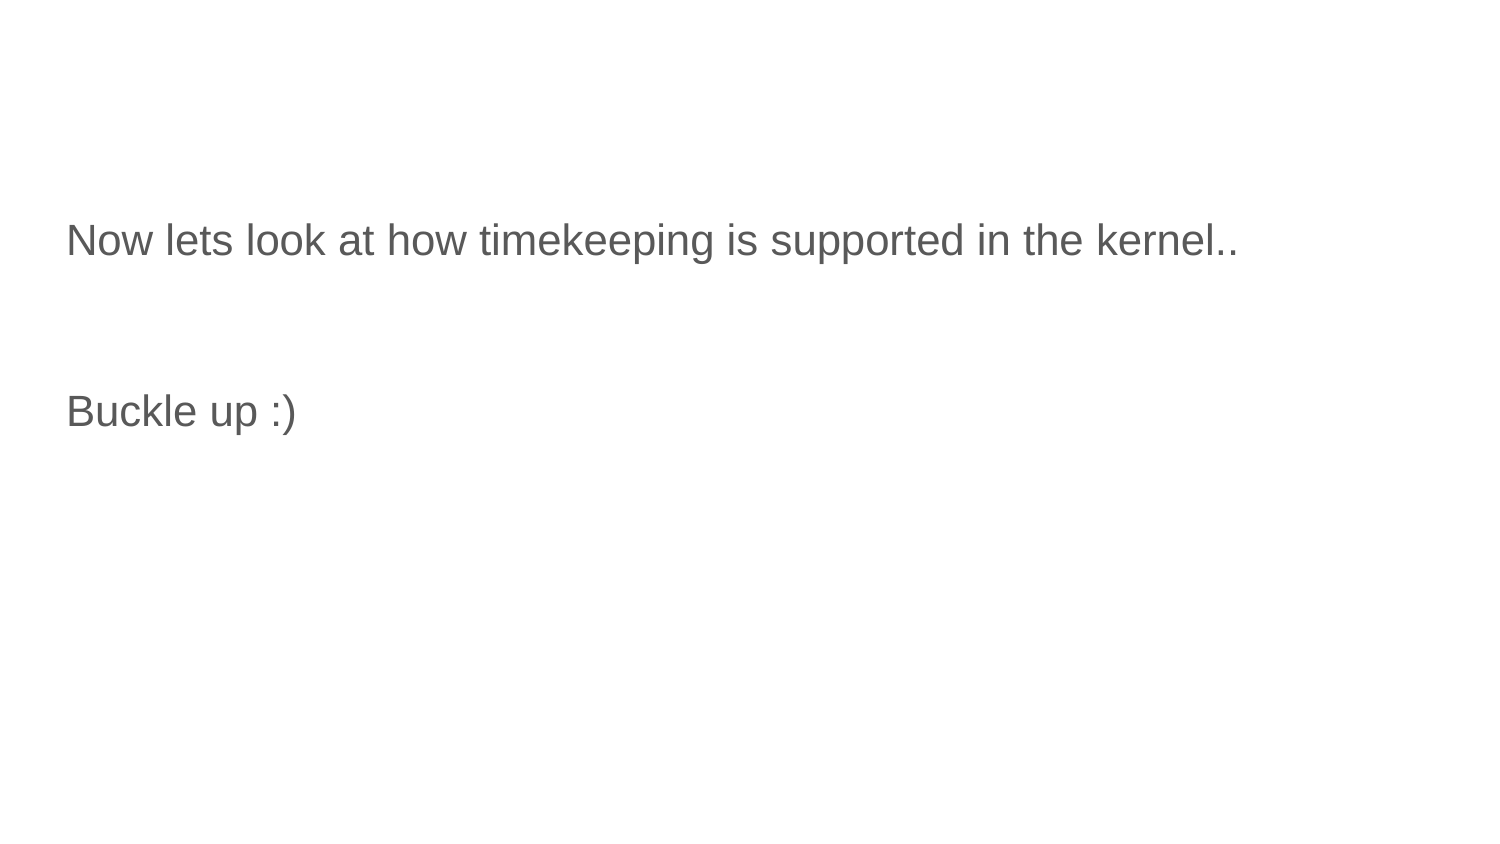

Now lets look at how timekeeping is supported in the kernel..

Buckle up :)